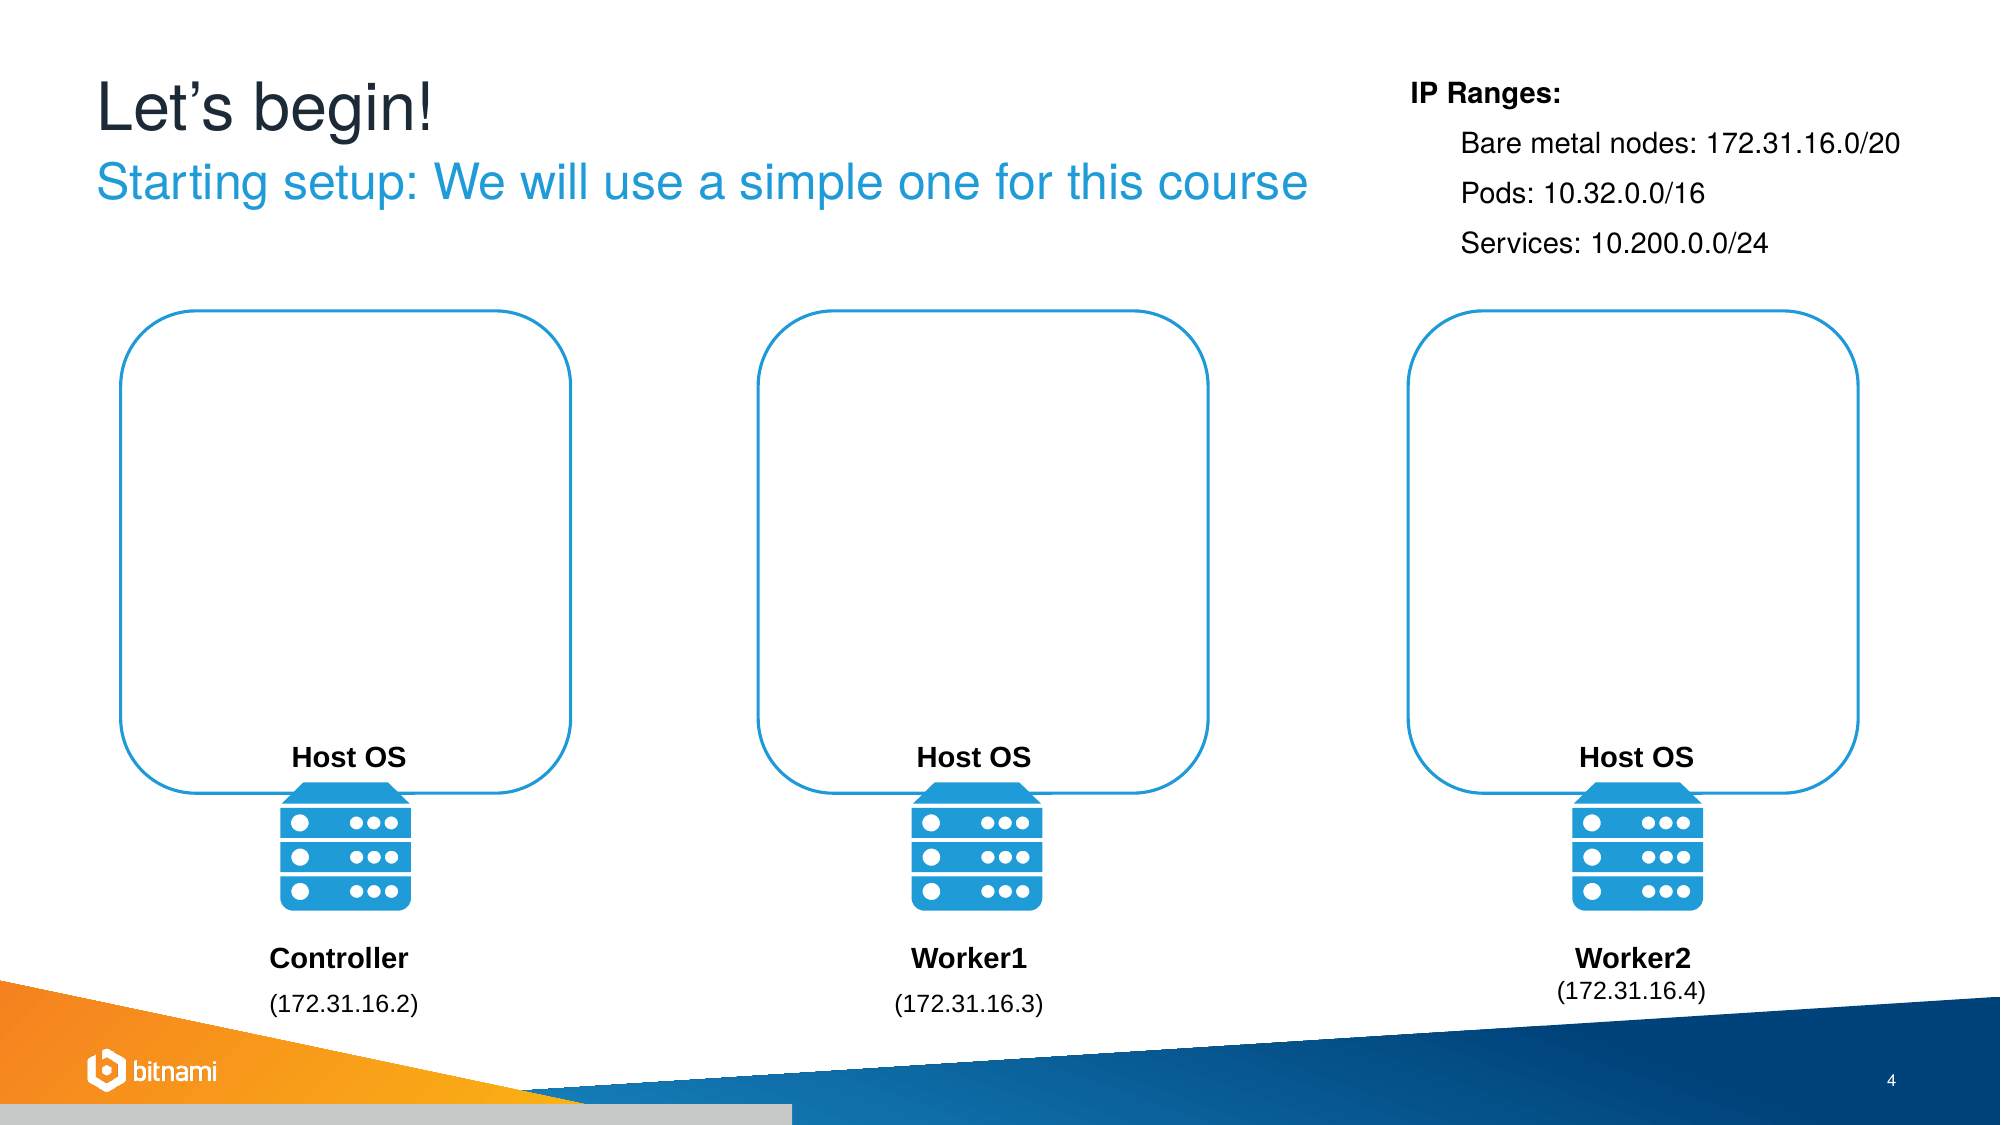

# Let’s begin!
IP Ranges:
Bare metal nodes: 172.31.16.0/20
Starting setup: We will use a simple one for this course
Pods: 10.32.0.0/16
Services: 10.200.0.0/24

Host OS
Host OS
Host OS

Controller
Worker1
Worker2
(172.31.16.4)
(172.31.16.2)
(172.31.16.3)
4